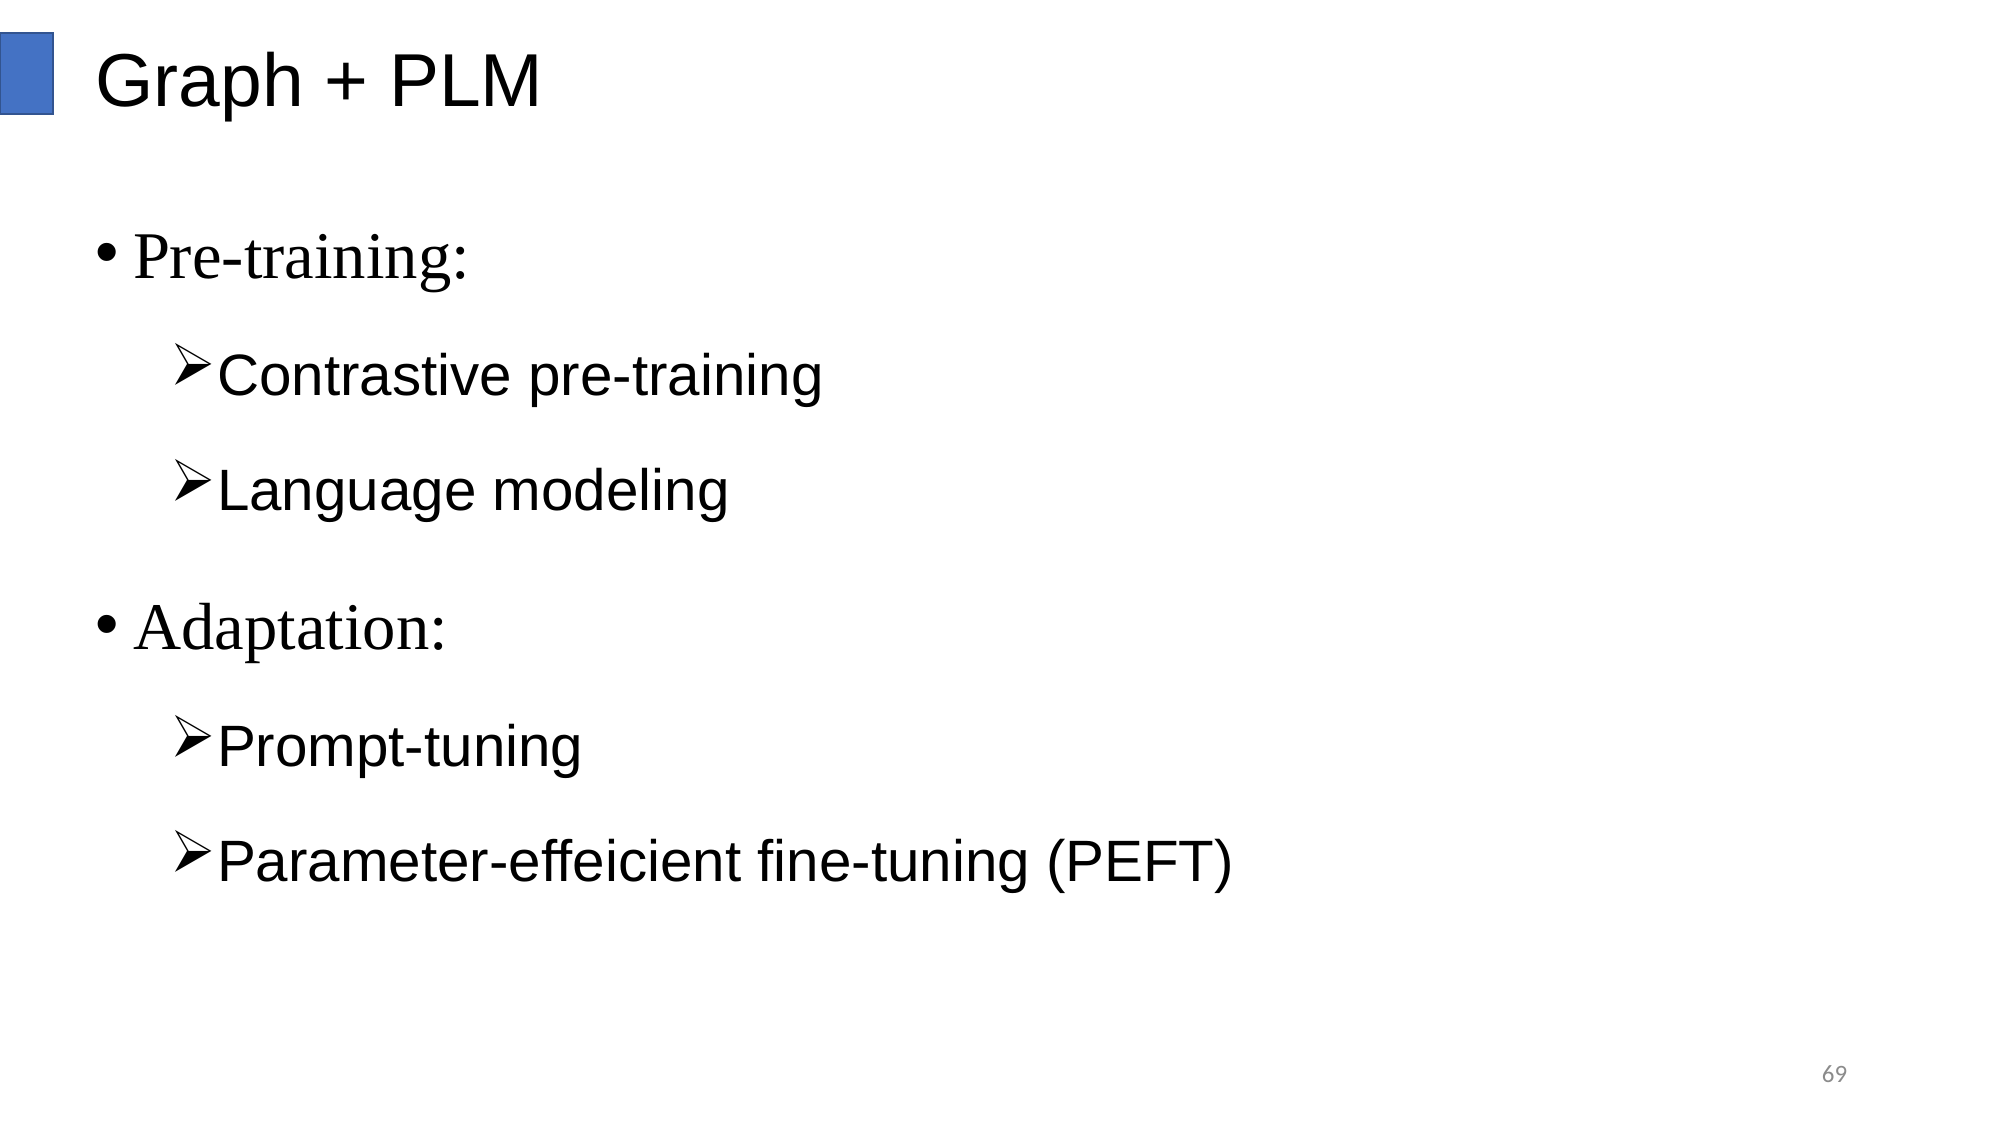

# Graph + PLM
Pre-training:
Contrastive pre-training
Language modeling
Adaptation:
Prompt-tuning
Parameter-effeicient fine-tuning (PEFT)

69